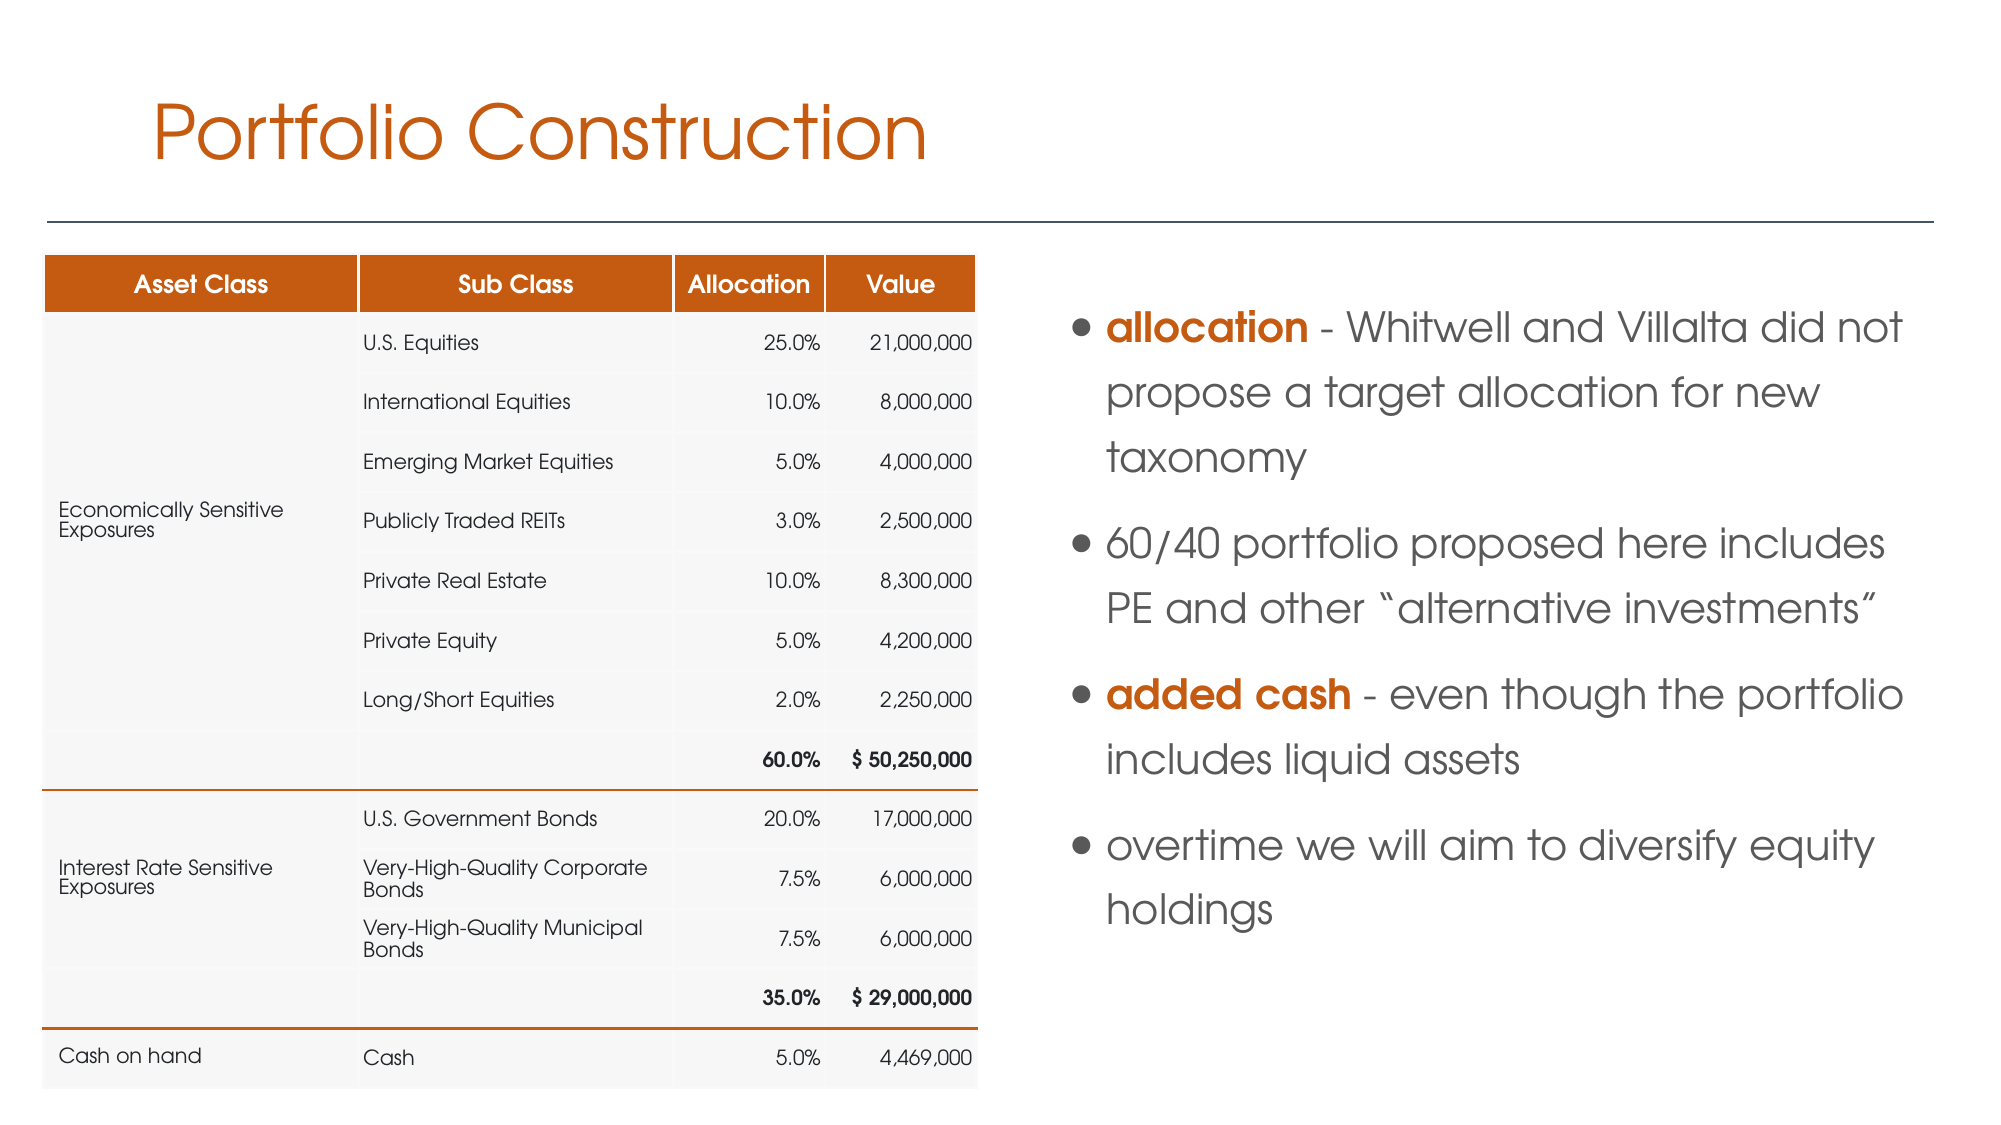

# Portfolio Construction
| Asset Class | Sub Class | Allocation | Value |
| --- | --- | --- | --- |
| Economically Sensitive Exposures | U.S. Equities | 25.0% | 21,000,000 |
|  | International Equities | 10.0% | 8,000,000 |
|  | Emerging Market Equities | 5.0% | 4,000,000 |
|  | Publicly Traded REITs | 3.0% | 2,500,000 |
|  | Private Real Estate | 10.0% | 8,300,000 |
|  | Private Equity | 5.0% | 4,200,000 |
|  | Long/Short Equities | 2.0% | 2,250,000 |
|  |  | 60.0% | $ 50,250,000 |
| Interest Rate Sensitive Exposures | U.S. Government Bonds | 20.0% | 17,000,000 |
|  | Very-High-Quality Corporate Bonds | 7.5% | 6,000,000 |
|  | Very-High-Quality Municipal Bonds | 7.5% | 6,000,000 |
|  |  | 35.0% | $ 29,000,000 |
| Cash on hand | Cash | 5.0% | 4,469,000 |
allocation - Whitwell and Villalta did not propose a target allocation for new taxonomy
60/40 portfolio proposed here includes PE and other “alternative investments”
added cash - even though the portfolio includes liquid assets
overtime we will aim to diversify equity holdings